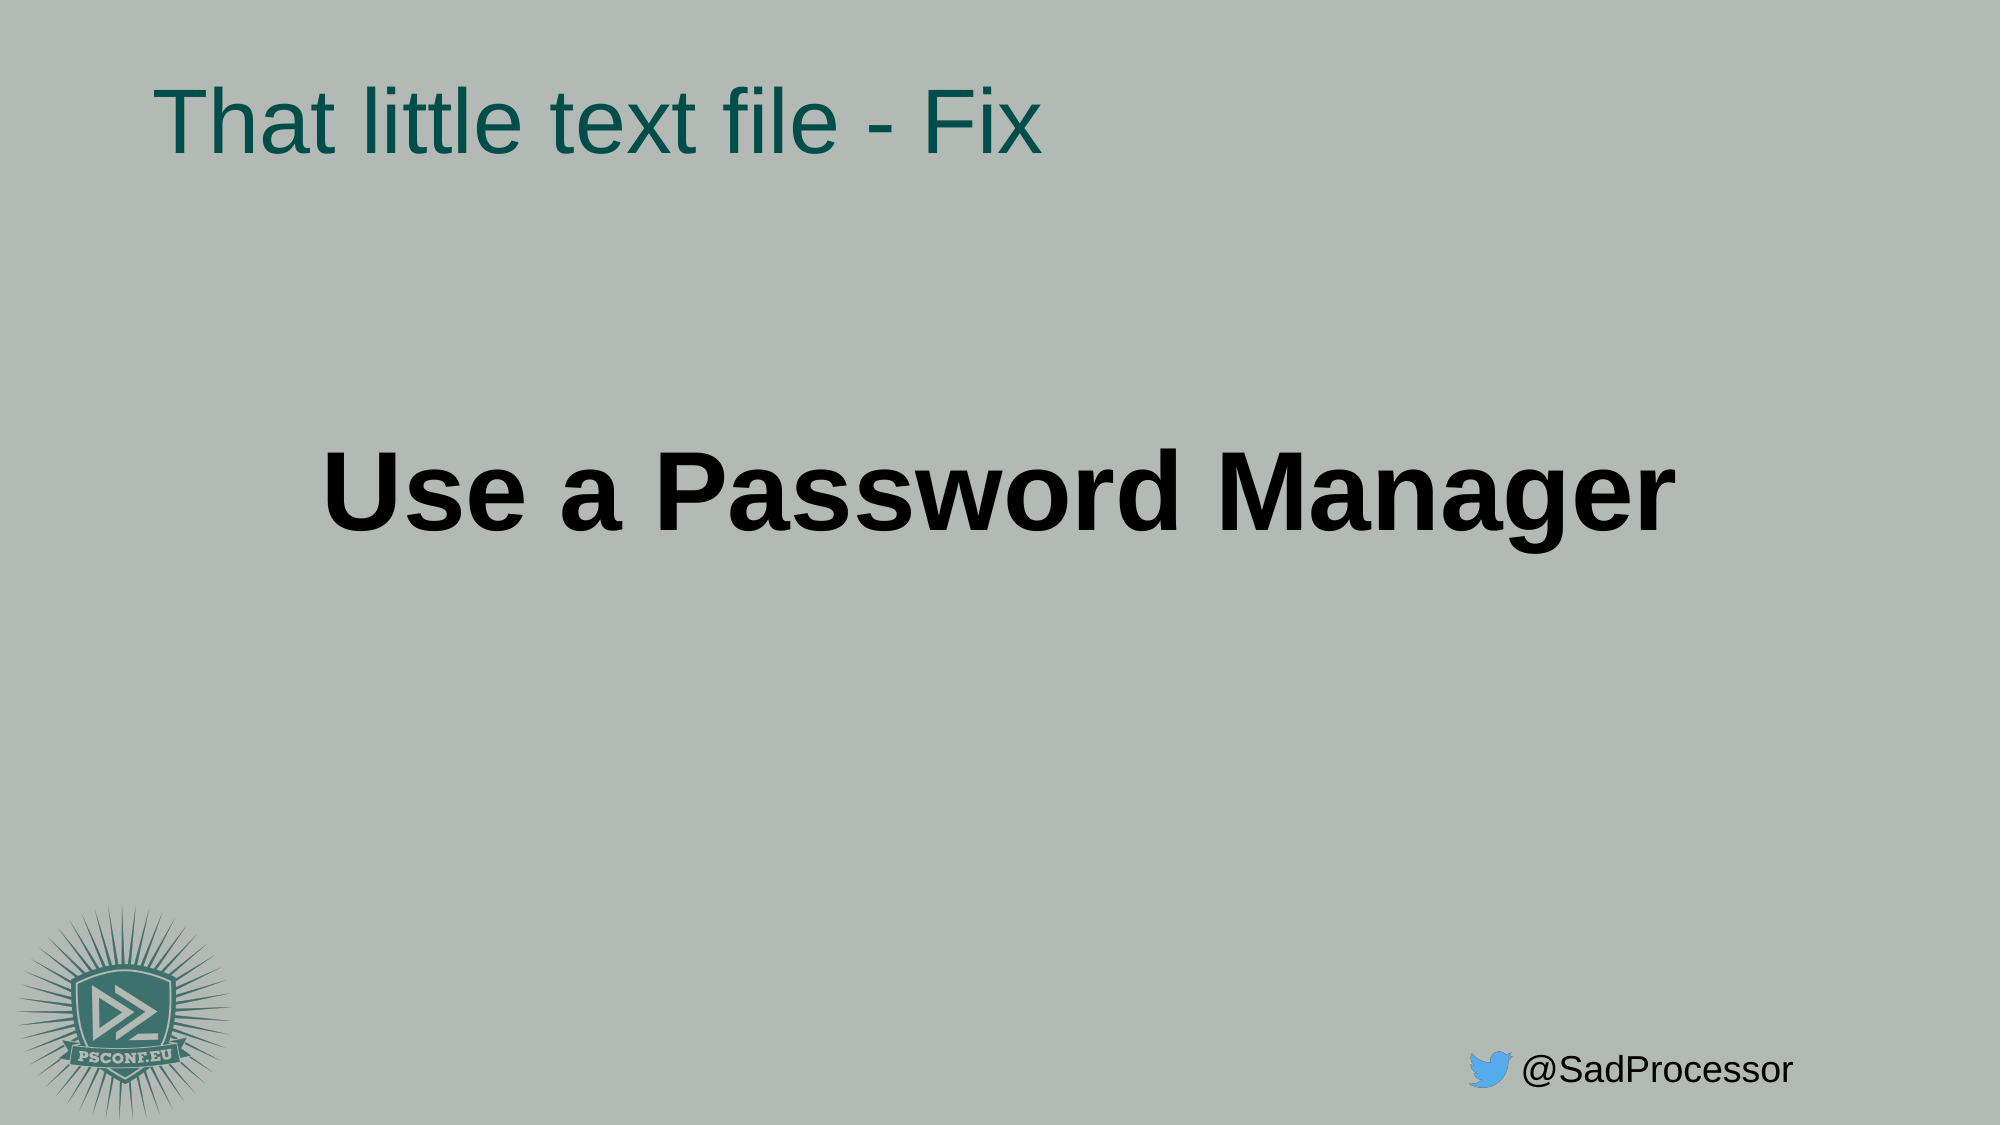

# That little text file - Fix
Use a Password Manager
@SadProcessor